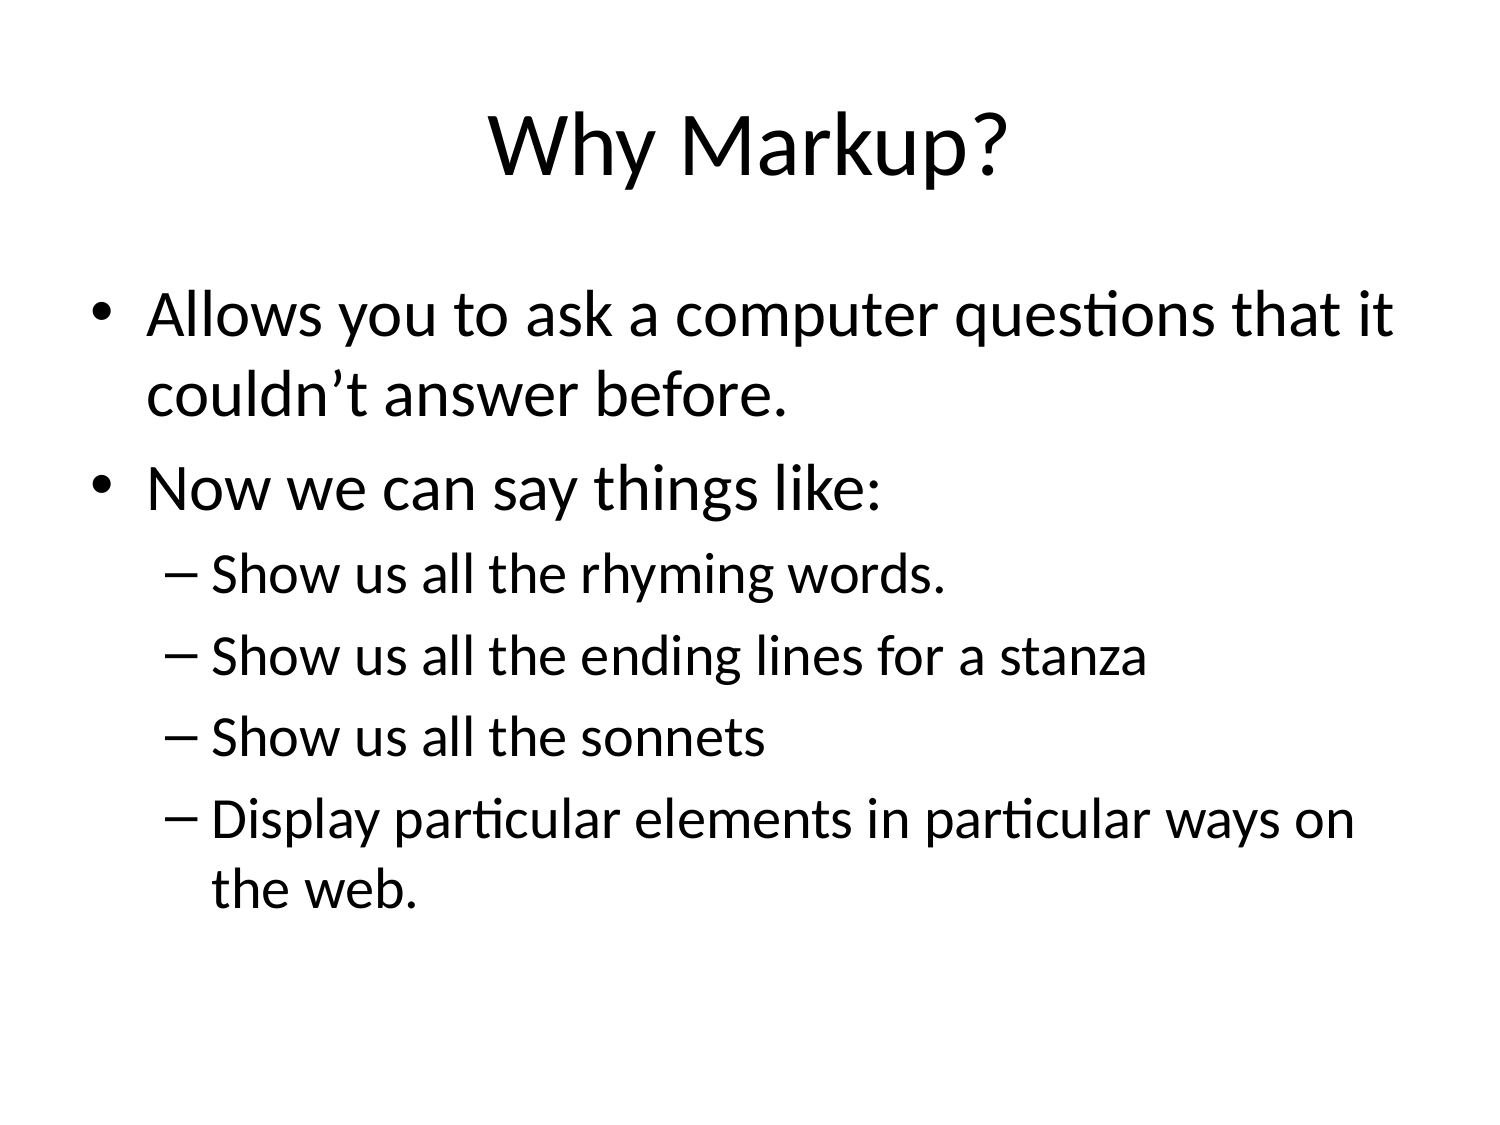

# Why Markup?
Allows you to ask a computer questions that it couldn’t answer before.
Now we can say things like:
Show us all the rhyming words.
Show us all the ending lines for a stanza
Show us all the sonnets
Display particular elements in particular ways on the web.